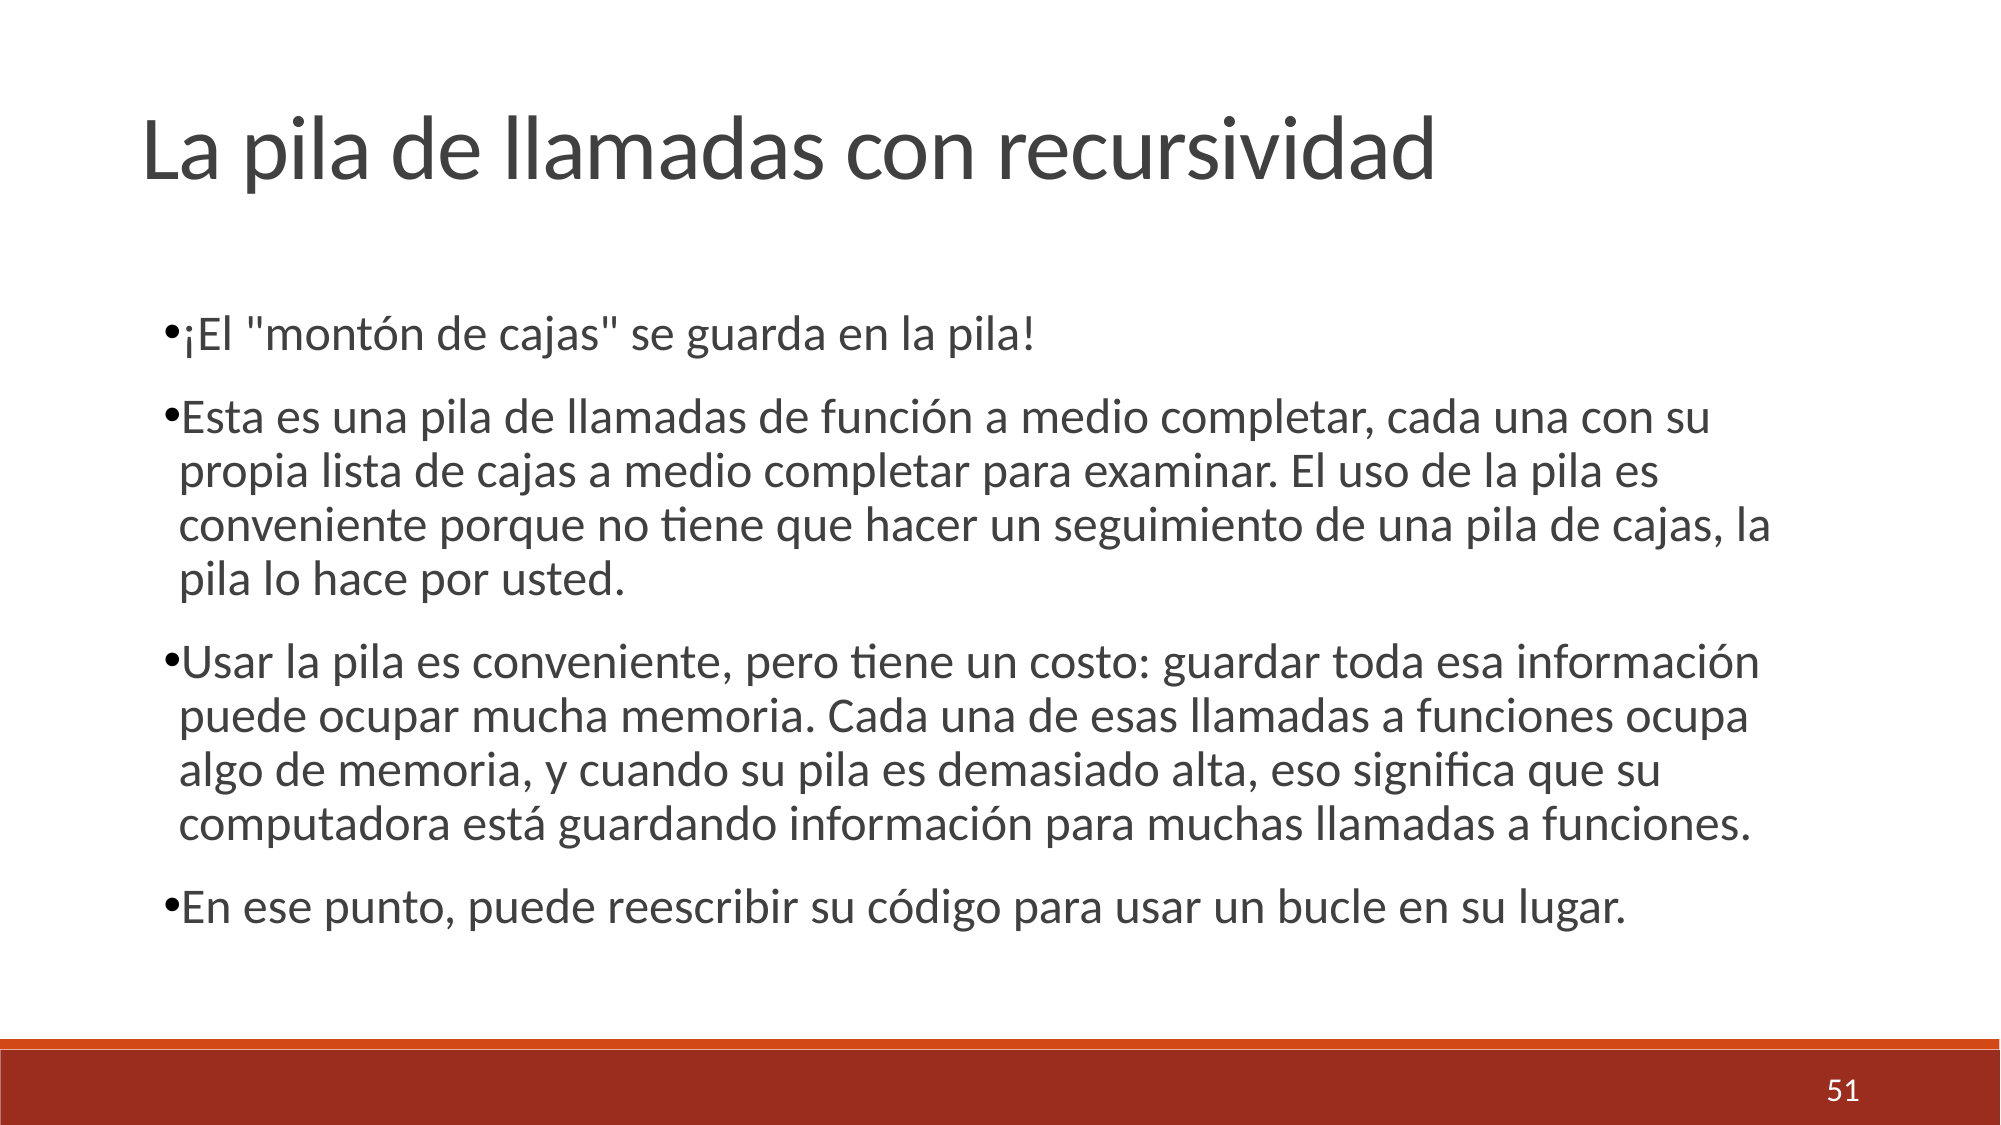

La pila de llamadas con recursividad

¡El "montón de cajas" se guarda en la pila!
Esta es una pila de llamadas de función a medio completar, cada una con su propia lista de cajas a medio completar para examinar. El uso de la pila es conveniente porque no tiene que hacer un seguimiento de una pila de cajas, la pila lo hace por usted.
Usar la pila es conveniente, pero tiene un costo: guardar toda esa información puede ocupar mucha memoria. Cada una de esas llamadas a funciones ocupa algo de memoria, y cuando su pila es demasiado alta, eso significa que su computadora está guardando información para muchas llamadas a funciones.
En ese punto, puede reescribir su código para usar un bucle en su lugar.

51